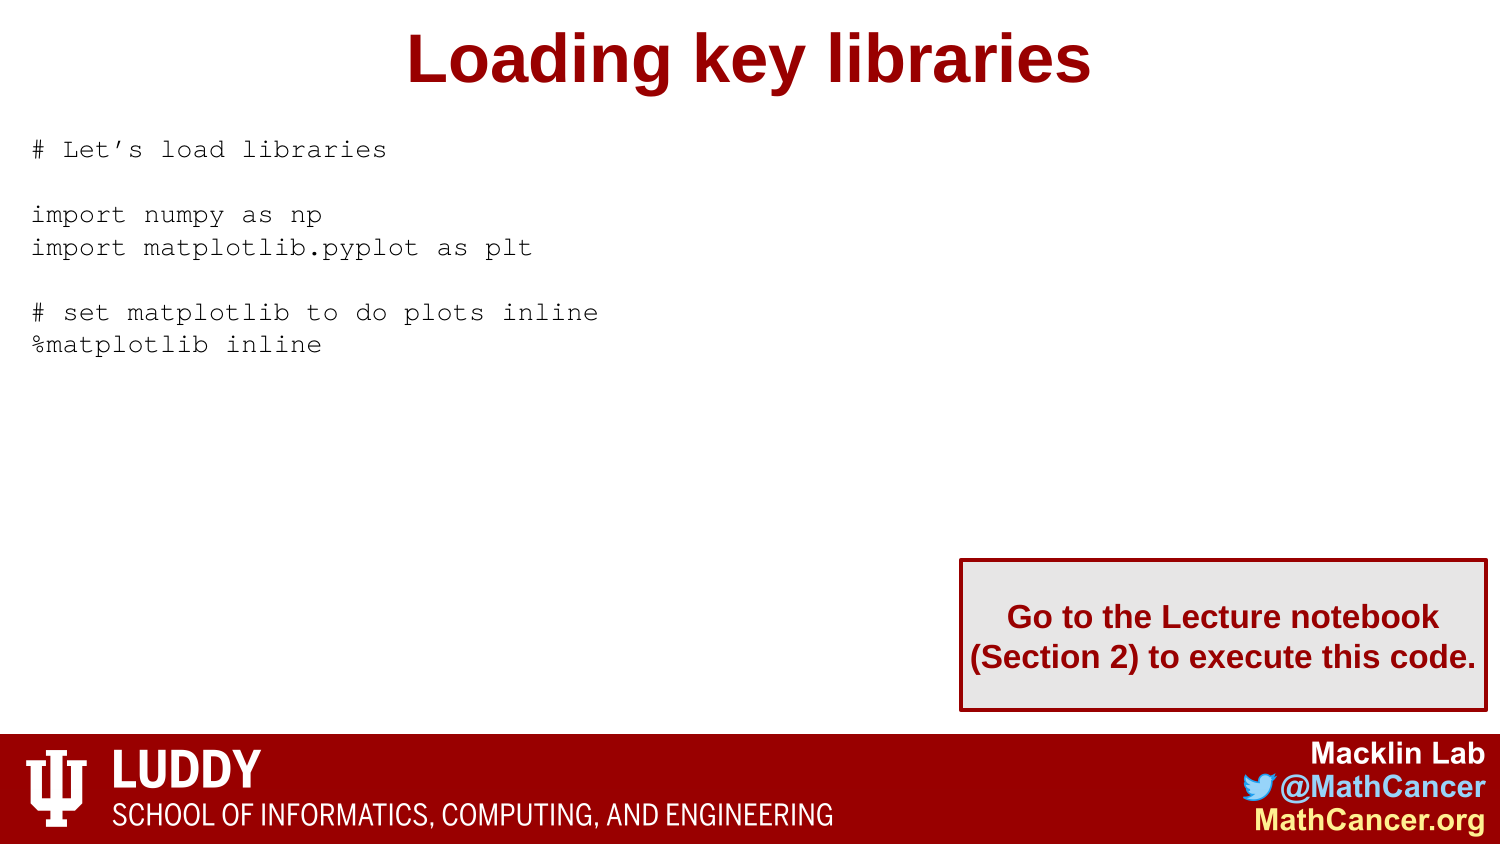

# Loading key libraries
# Let’s load libraries

import numpy as np
import matplotlib.pyplot as plt

# set matplotlib to do plots inline
%matplotlib inline
Go to the Lecture notebook (Section 2) to execute this code.